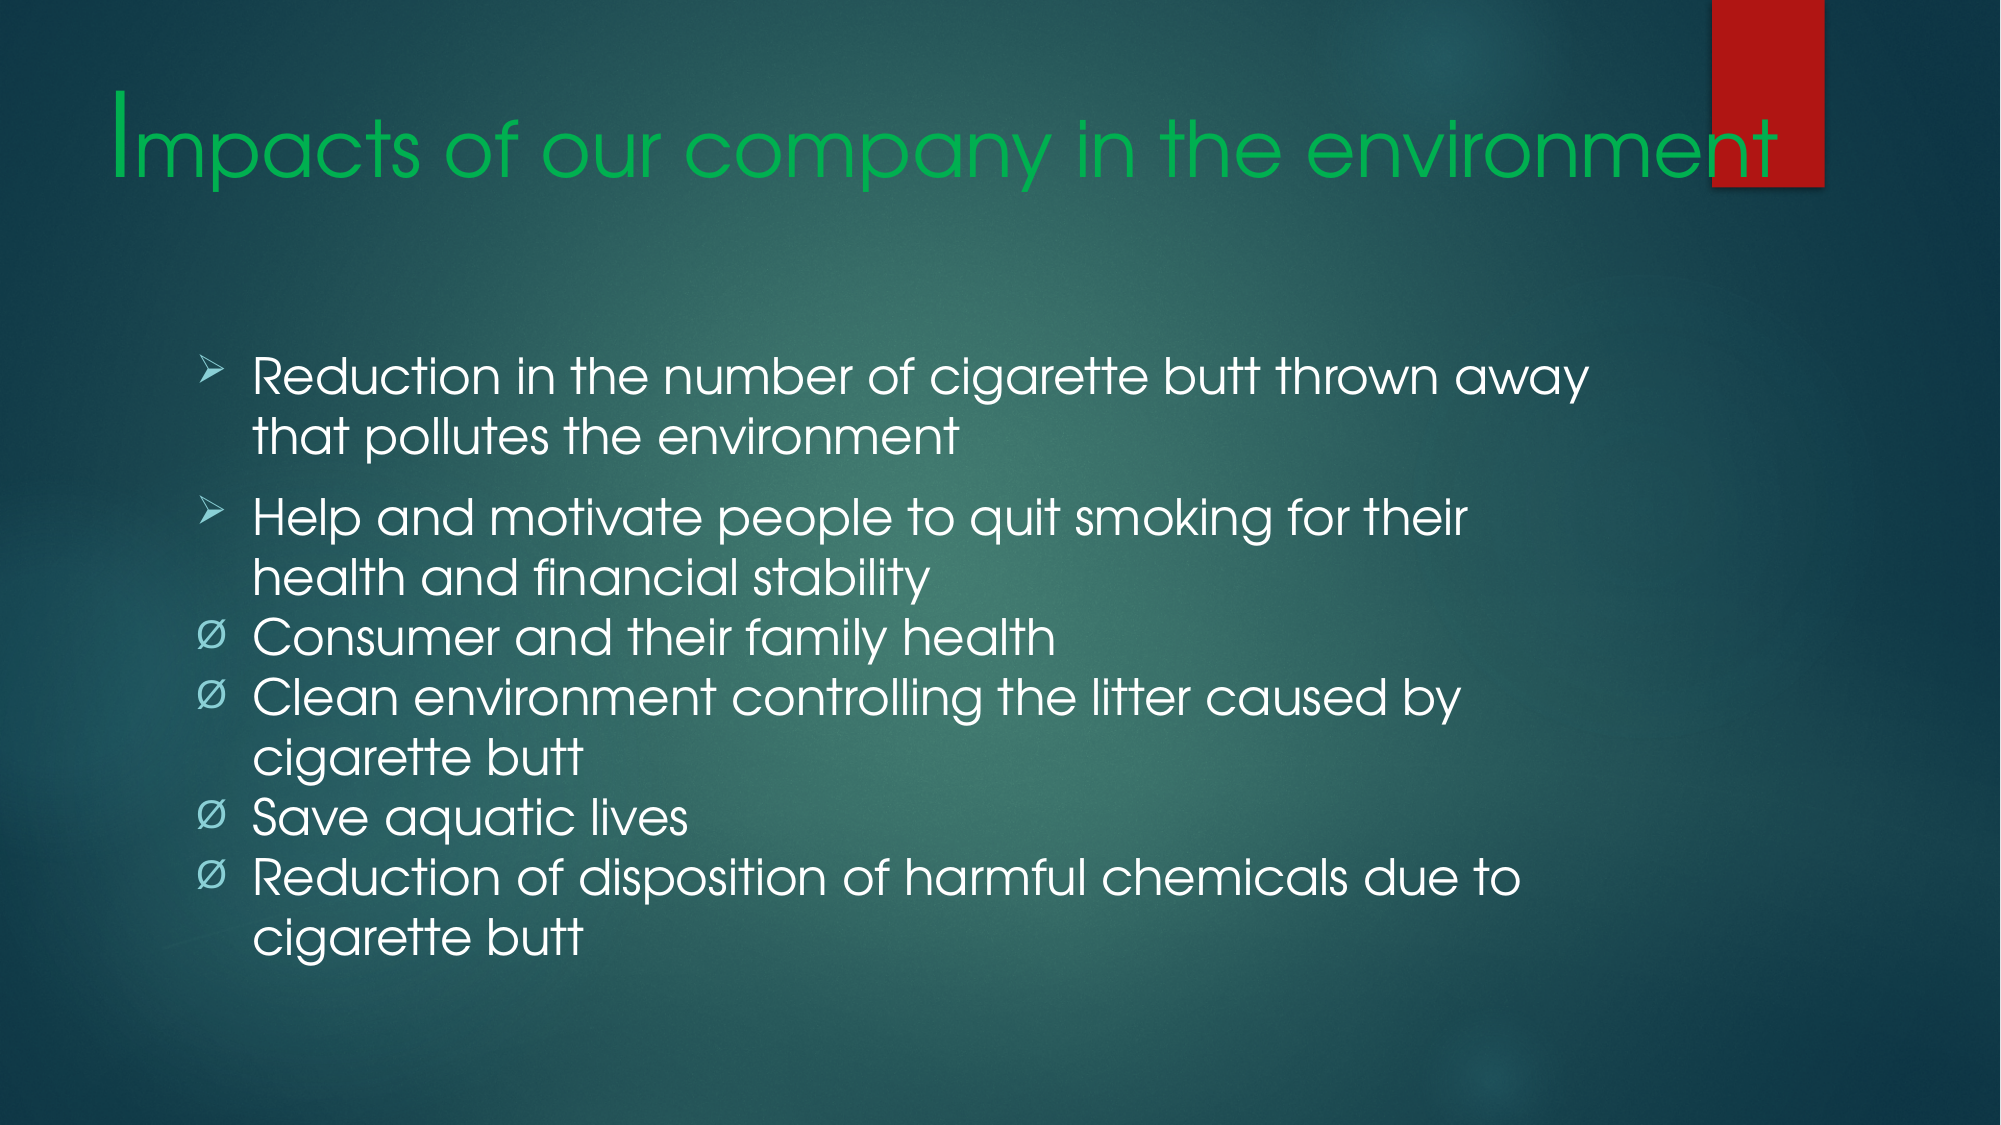

# Impacts of our company in the environment
Reduction in the number of cigarette butt thrown away that pollutes the environment
Help and motivate people to quit smoking for their health and financial stability
Consumer and their family health
Clean environment controlling the litter caused by cigarette butt
Save aquatic lives
Reduction of disposition of harmful chemicals due to cigarette butt